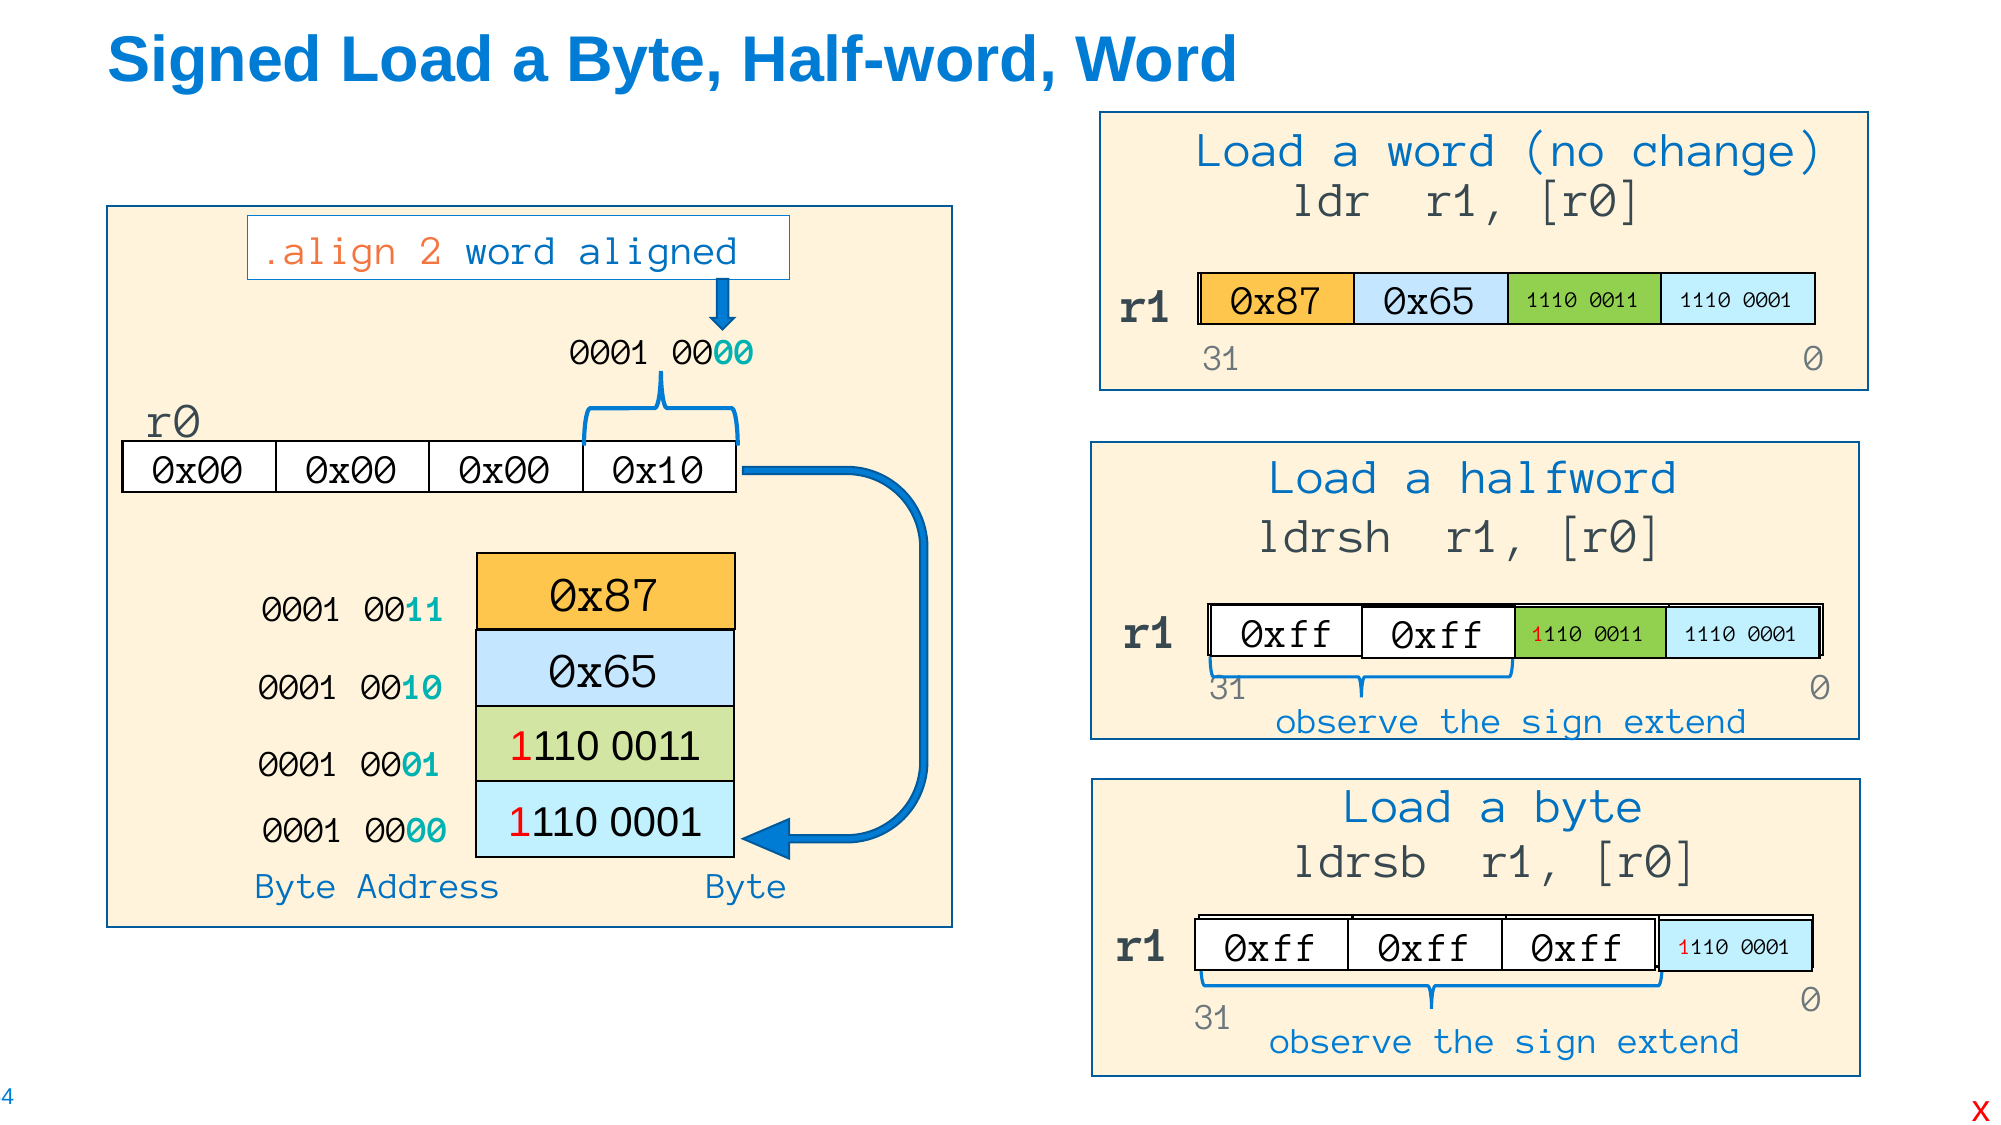

# Signed Load a Byte, Half-word, Word
Load a word (no change)

ldr  r1, [r0]

.align 2 word aligned

0001 0000

r0
0x10
0x00
0x00
0x00
0x87

0001 0011
0x65
0001 0010
1110 0011
0001 0001
1110 0001
0001 0000
Byte Address          Byte
r1
1110 0001
0x65
1110 0011
0x87
0x0d
0x0b
0x0c
0x0a
31
0
Load a halfword

ldrsh  r1, [r0]
r1
0x00
0x00
0x00
0x00
31
0
0xff
0xff
1110 0001
1110 0011

observe the sign extend
Load a byte
ldrsb  r1, [r0]
r1
0x00
0x00
0x00
0x00
0
31

0xff
0xff
0xff
1110 0001

observe the sign extend
x